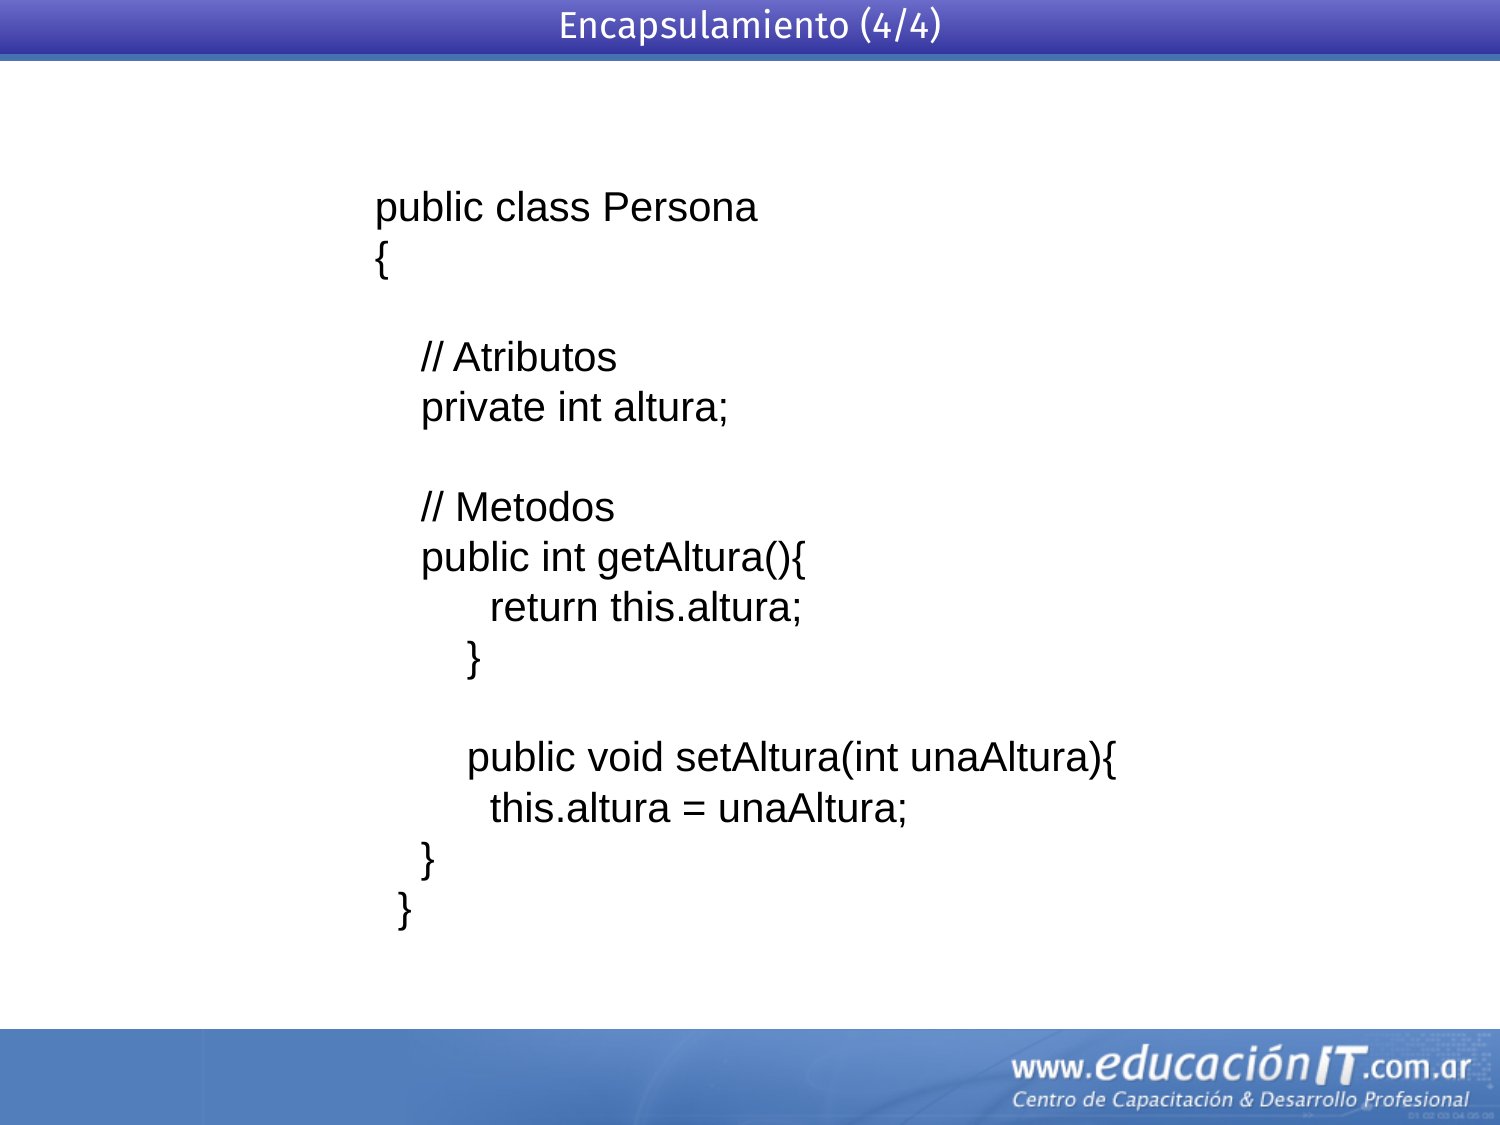

Encapsulamiento (4/4)
public class Persona
{

    // Atributos
    private int altura;

    // Metodos
    public int getAltura(){
          return this.altura;
        }

        public void setAltura(int unaAltura){
          this.altura = unaAltura;
    }
  }